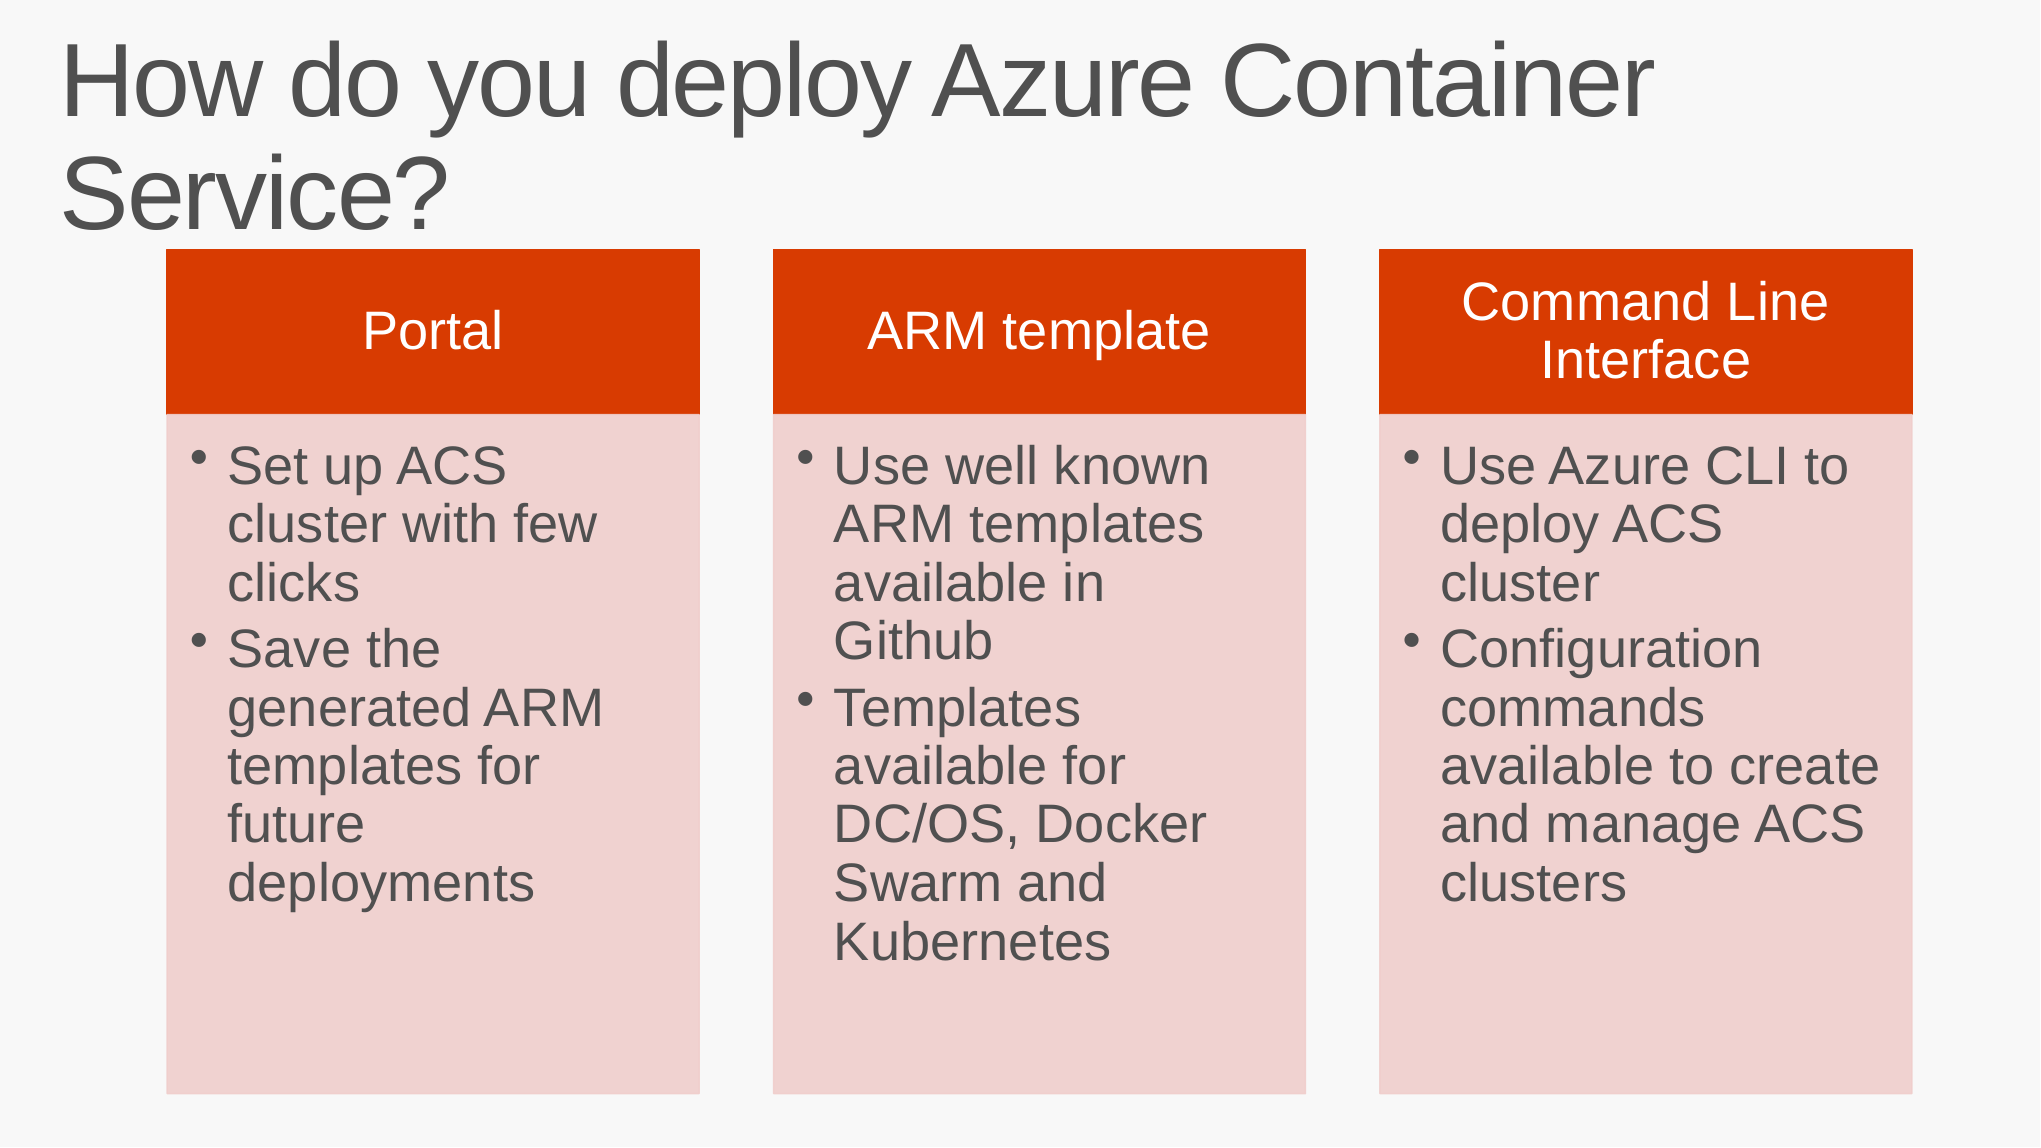

How do you deploy Azure Container Service?
Portal
Set up ACS cluster with few clicks
Save the generated ARM templates for future deployments

ARM template
Use well known ARM templates available in Github
Templates available for DC/OS, Docker Swarm and Kubernetes
Command Line Interface
Use Azure CLI to deploy ACS cluster
Configuration commands available to create and manage ACS clusters